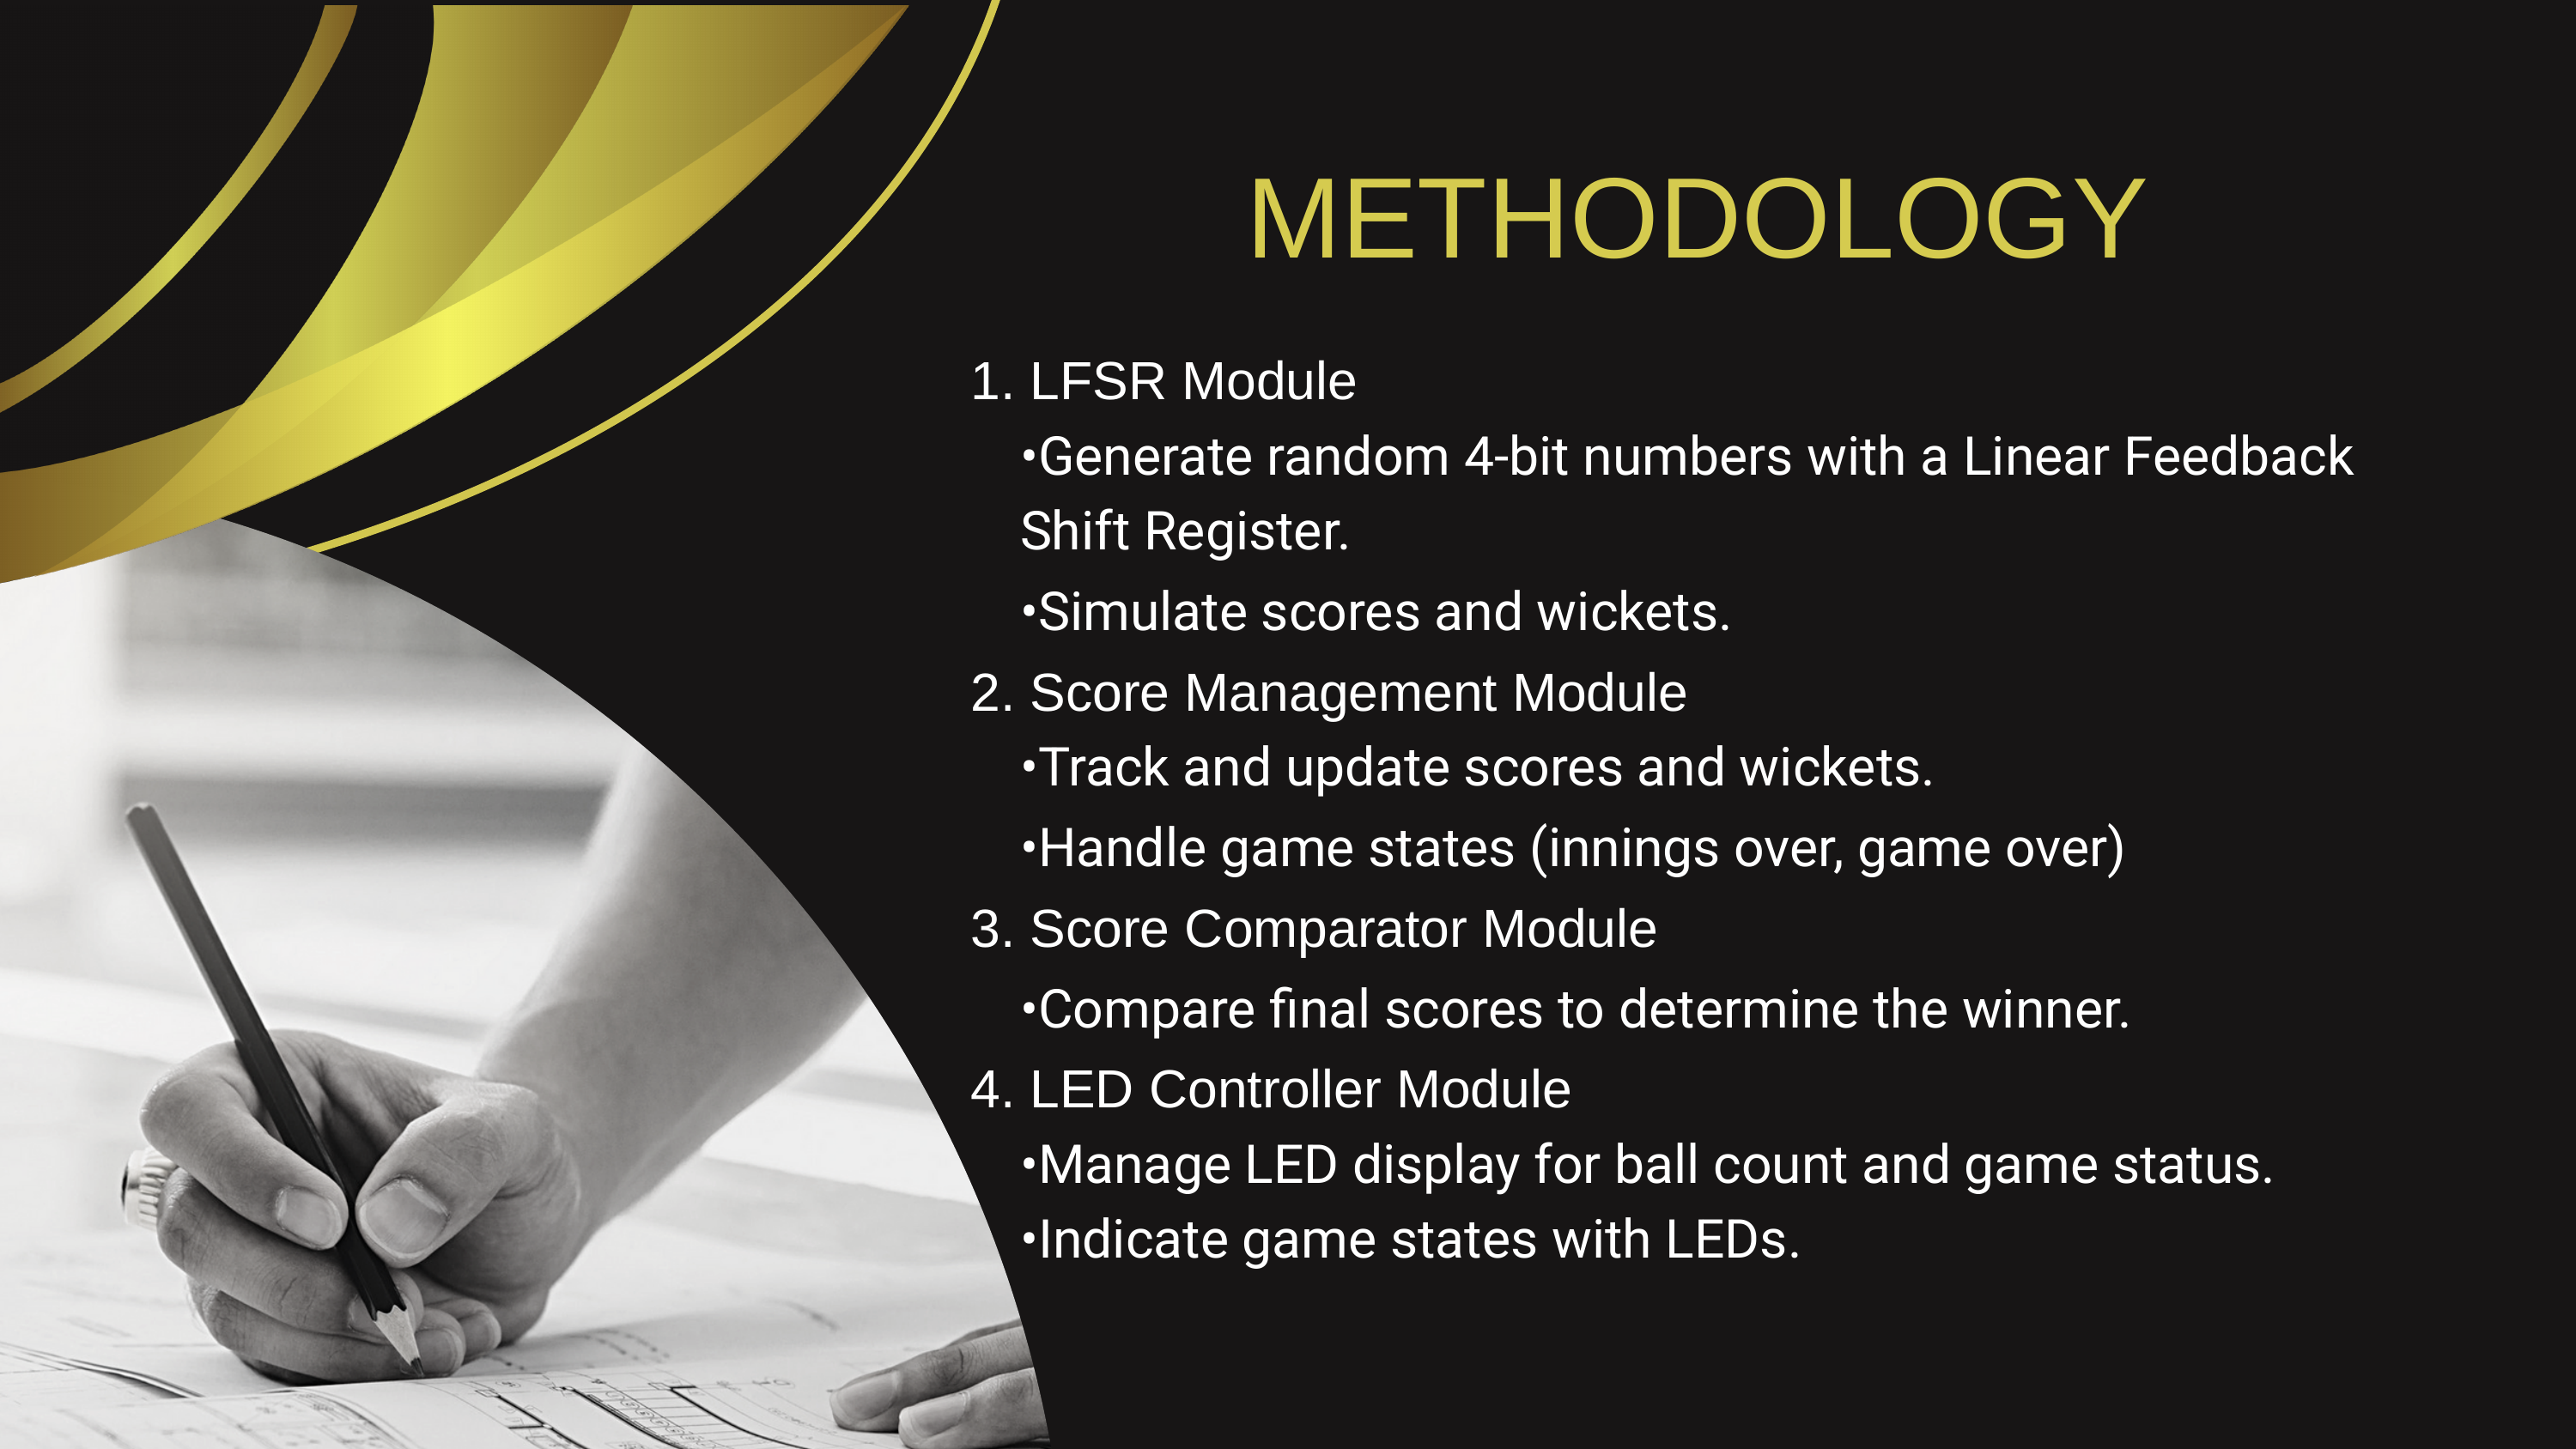

METHODOLOGY
 1. LFSR Module
•Generate random 4-bit numbers with a Linear Feedback Shift Register.
•Simulate scores and wickets.
 2. Score Management Module
•Track and update scores and wickets.
•Handle game states (innings over, game over)
 3. Score Comparator Module
•Compare final scores to determine the winner.
 4. LED Controller Module
•Manage LED display for ball count and game status.
•Indicate game states with LEDs.